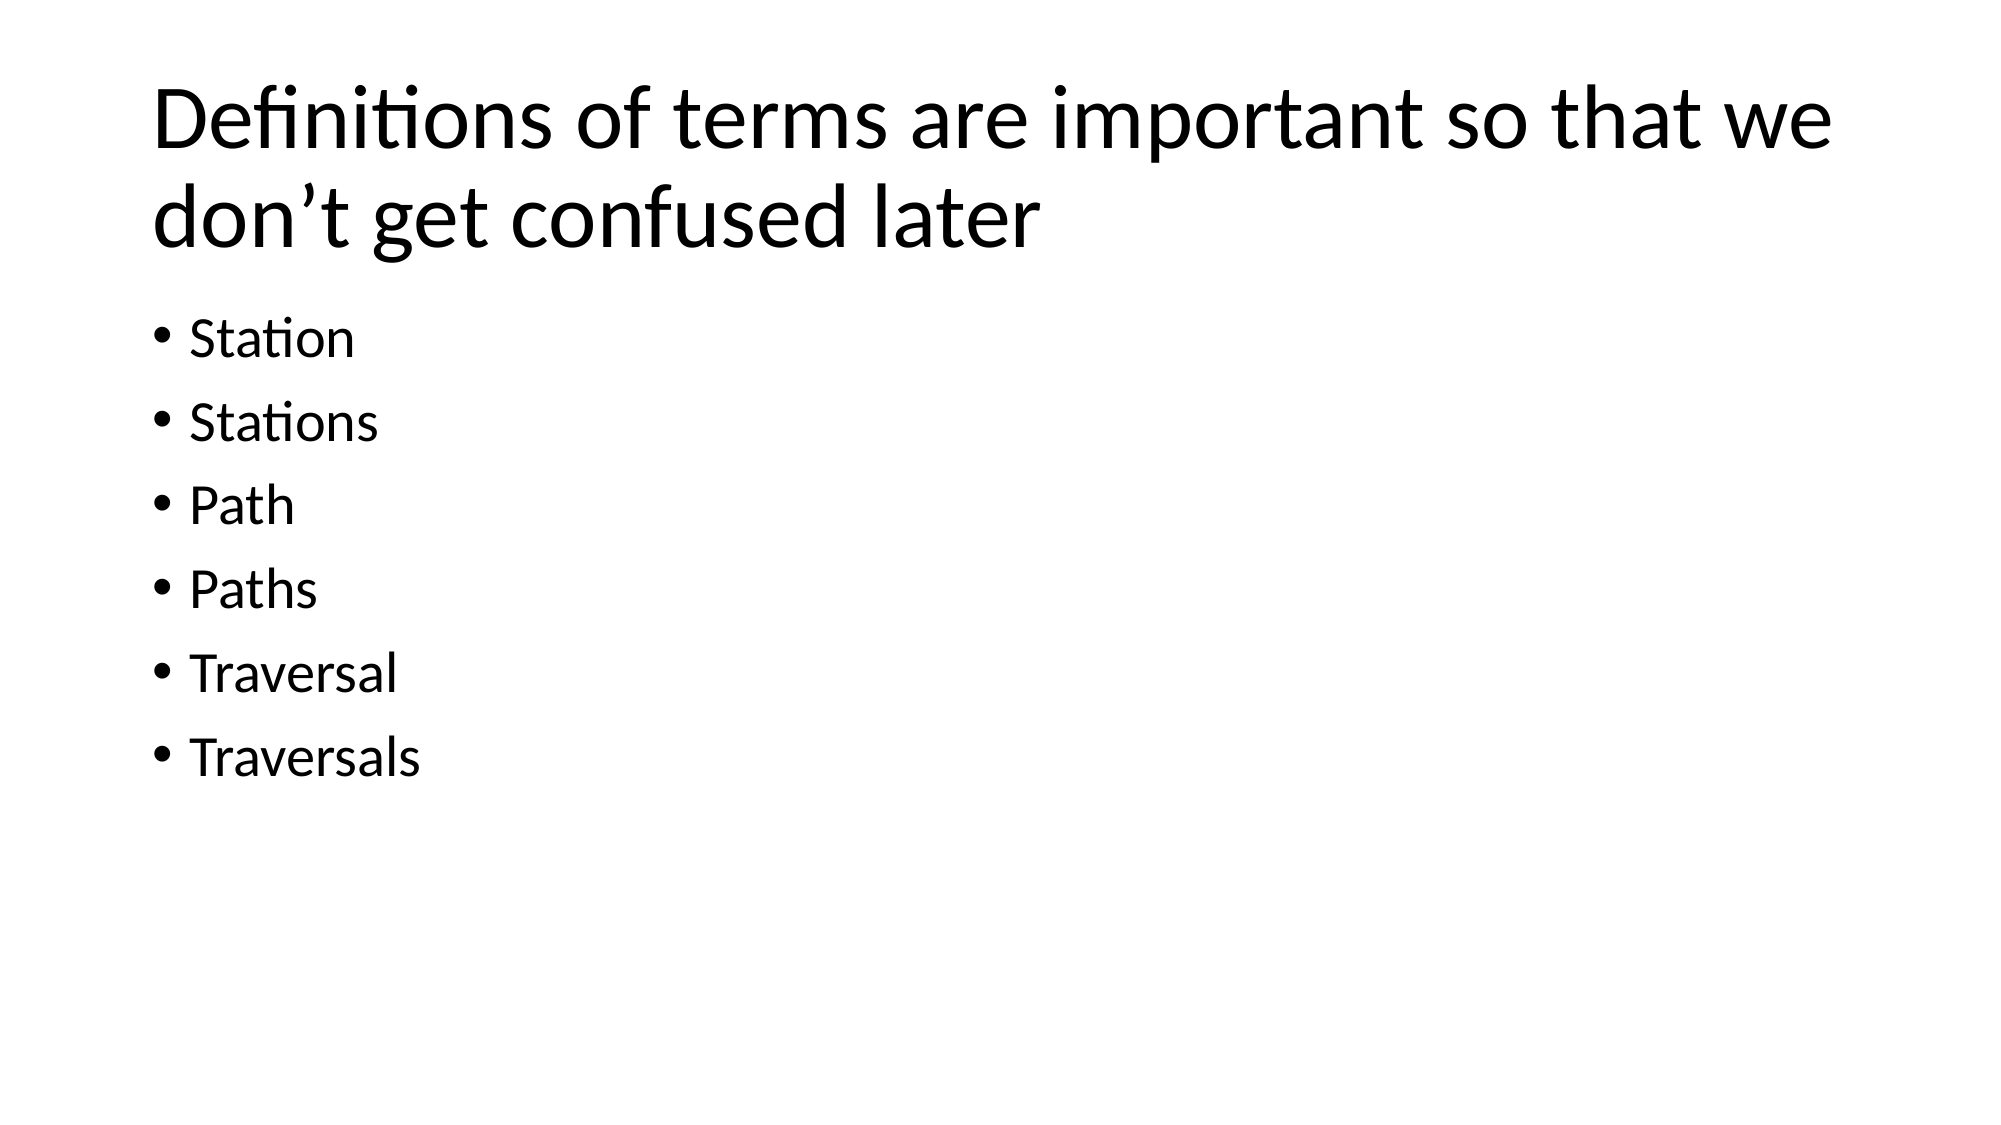

# Definitions of terms are important so that we don’t get confused later
Station
Stations
Path
Paths
Traversal
Traversals